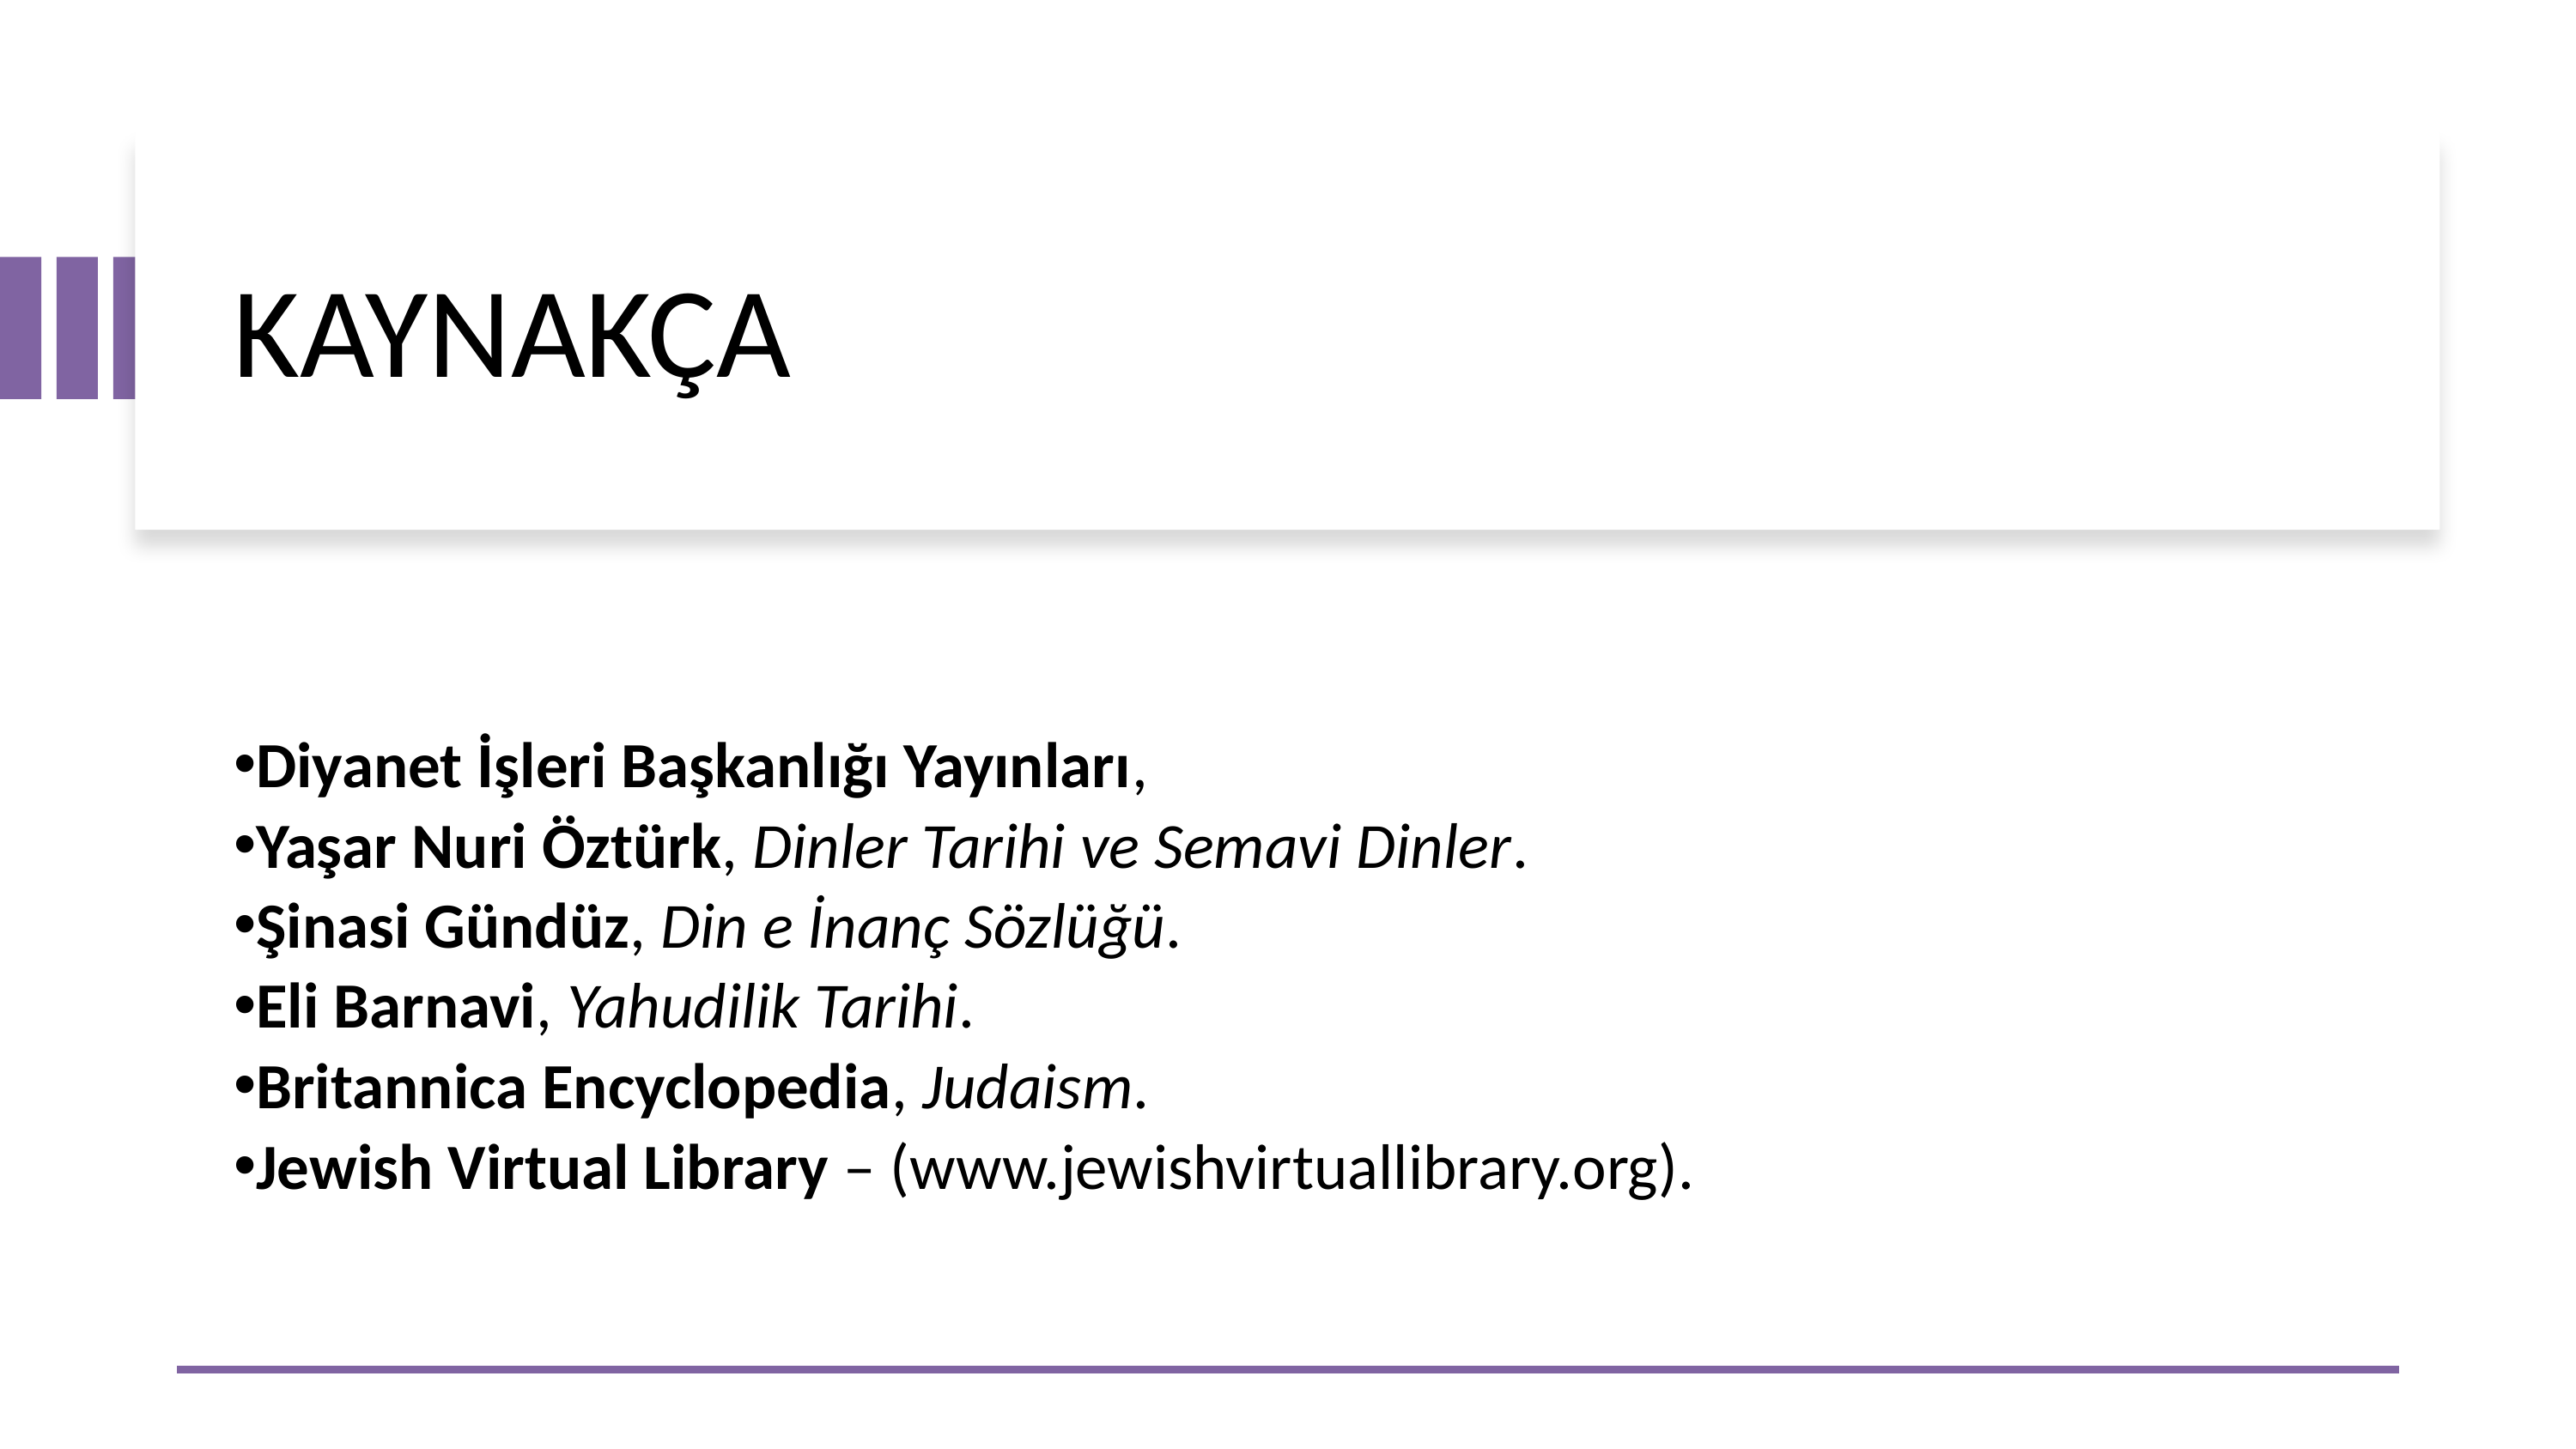

KAYNAKÇA

Diyanet İşleri Başkanlığı Yayınları,
Yaşar Nuri Öztürk, Dinler Tarihi ve Semavi Dinler.
Şinasi Gündüz, Din e İnanç Sözlüğü.
Eli Barnavi, Yahudilik Tarihi.
Britannica Encyclopedia, Judaism.
Jewish Virtual Library – (www.jewishvirtuallibrary.org).